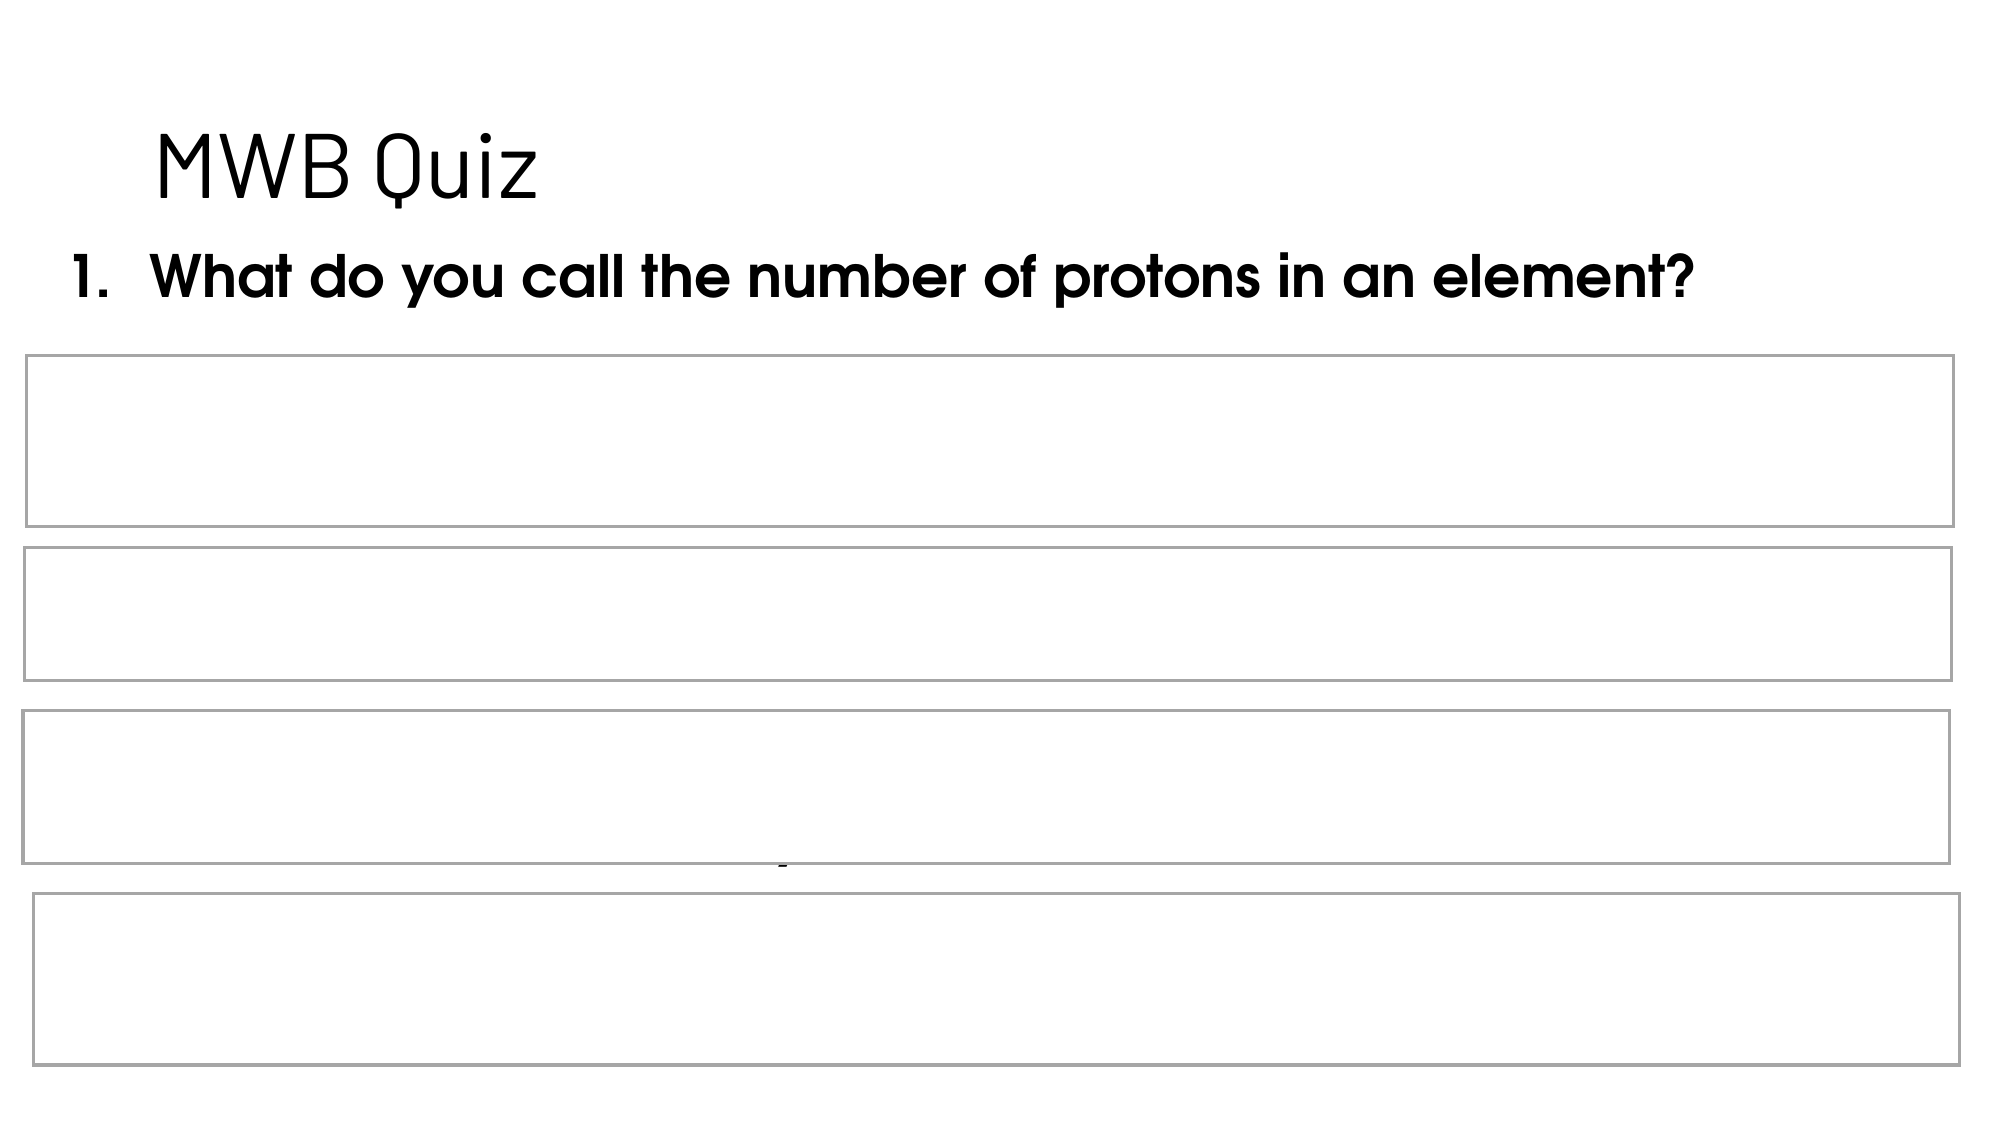

# MWB Quiz
What do you call the number of protons in an element?

What is the combined number of protons and neutrons in an element?

What is the term for a low concentration of a solution?

What is a material consisting of two or more different substances that are not chemically combined?

What is the term for a substance that cannot dissolve in solution?